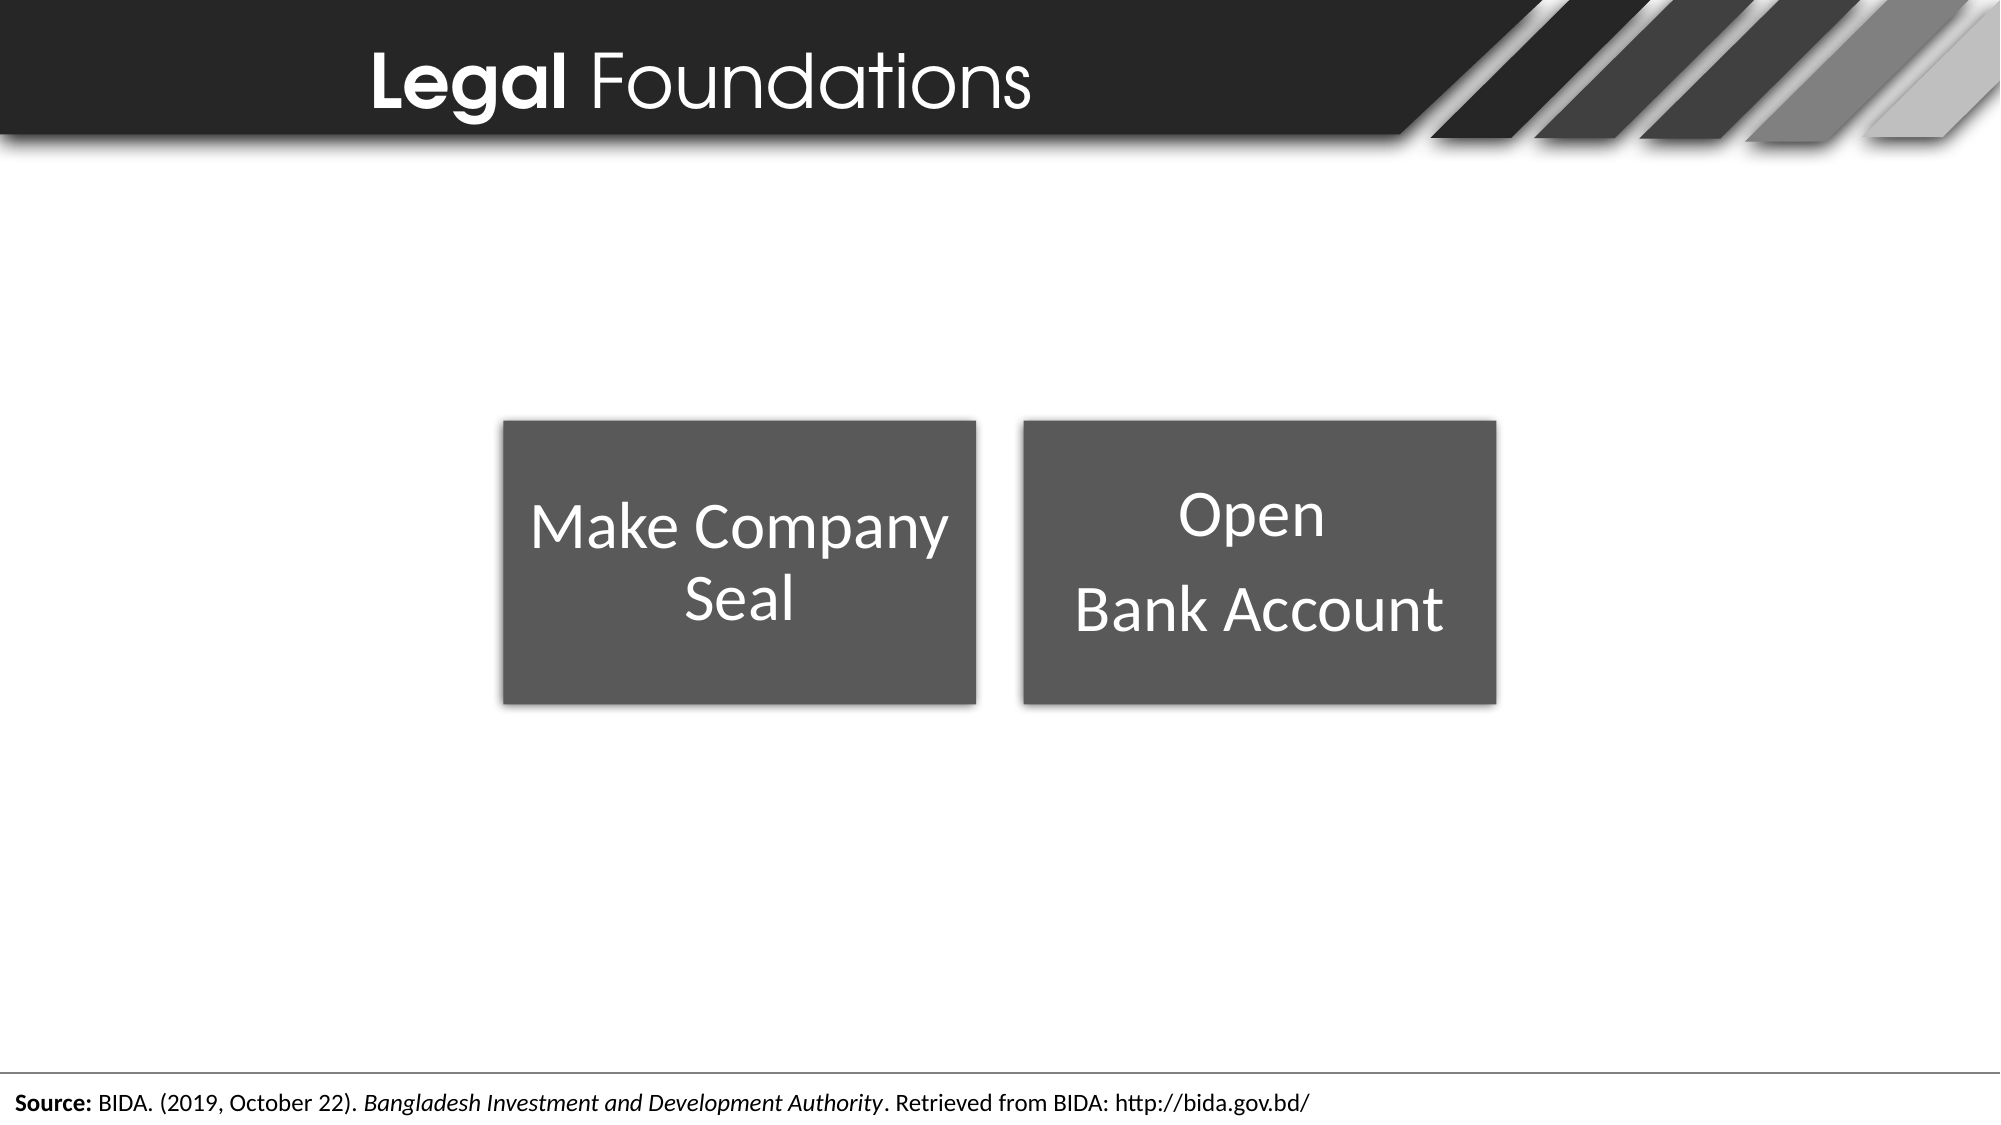

Legal Foundations
Make Company Seal
Open
Bank Account
Source: BIDA. (2019, October 22). Bangladesh Investment and Development Authority. Retrieved from BIDA: http://bida.gov.bd/